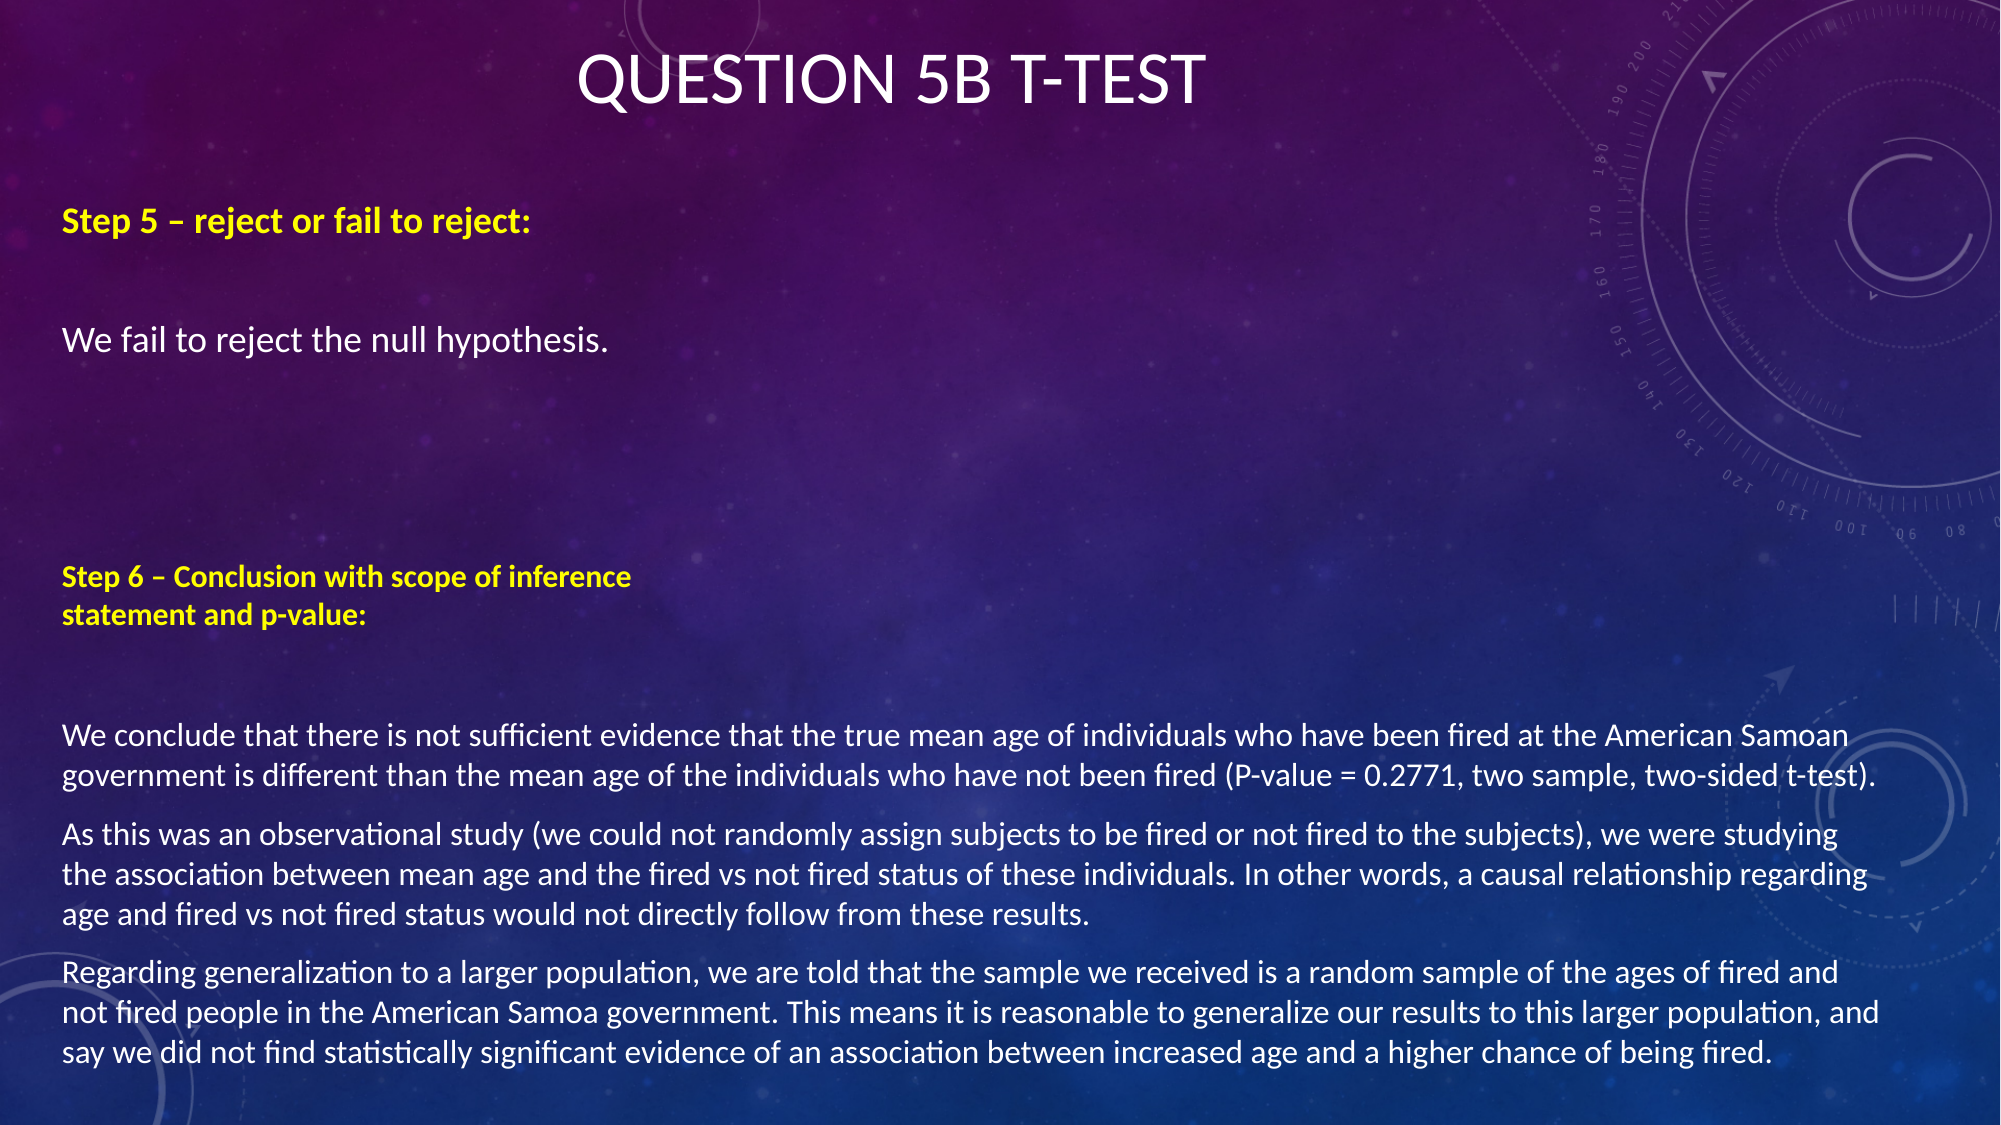

# Question 5b t-test
Step 5 – reject or fail to reject:
We fail to reject the null hypothesis.

Step 6 – Conclusion with scope of inference statement and p-value:
We conclude that there is not sufficient evidence that the true mean age of individuals who have been fired at the American Samoan government is different than the mean age of the individuals who have not been fired (P-value = 0.2771, two sample, two-sided t-test).
As this was an observational study (we could not randomly assign subjects to be fired or not fired to the subjects), we were studying the association between mean age and the fired vs not fired status of these individuals. In other words, a causal relationship regarding age and fired vs not fired status would not directly follow from these results.
Regarding generalization to a larger population, we are told that the sample we received is a random sample of the ages of fired and not fired people in the American Samoa government. This means it is reasonable to generalize our results to this larger population, and say we did not find statistically significant evidence of an association between increased age and a higher chance of being fired.